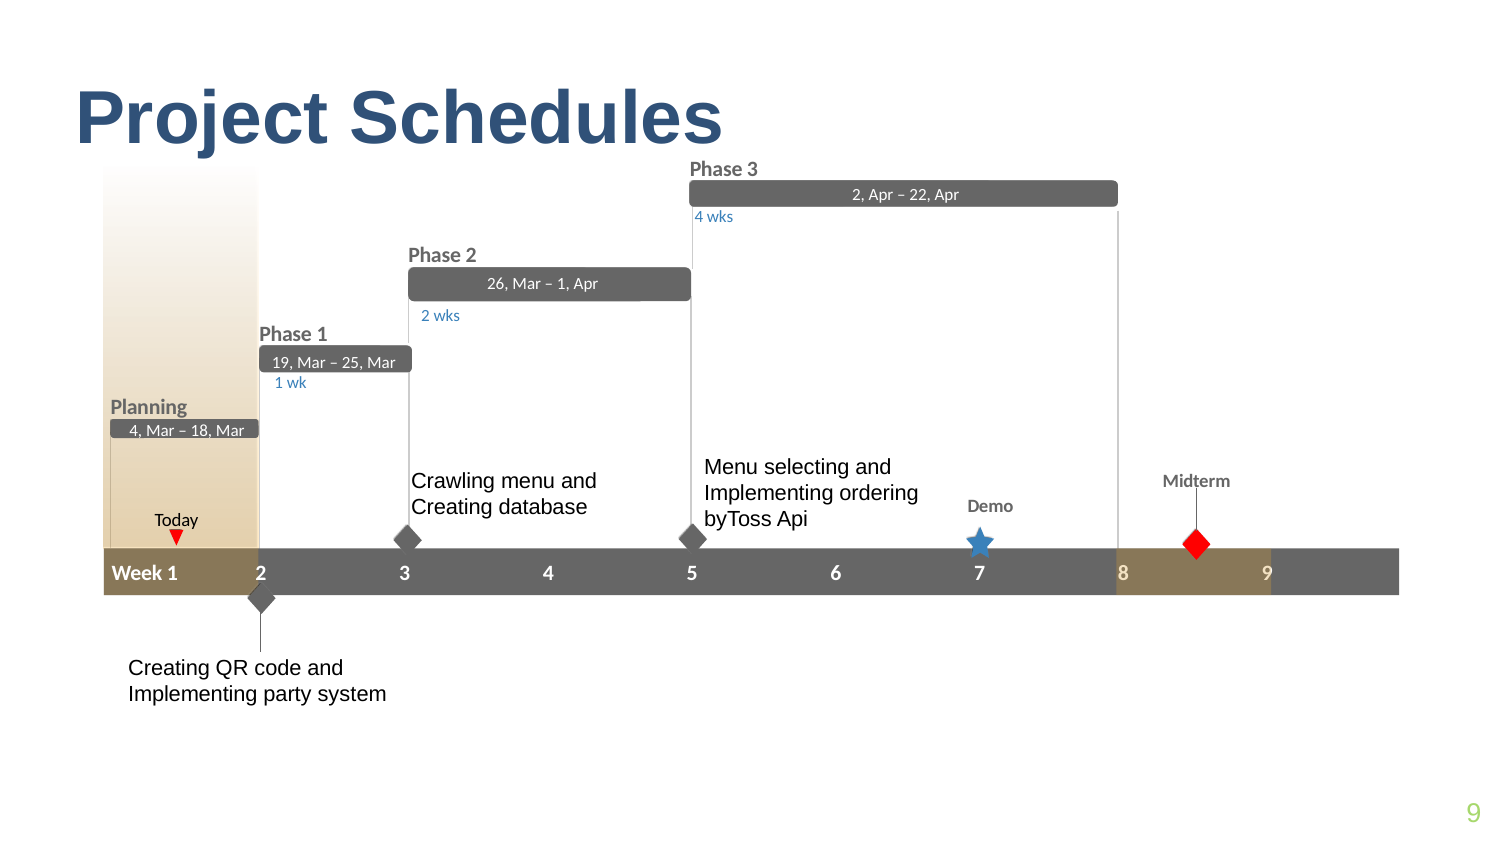

Project Schedules
Phase 3

2, Apr – 22, Apr
4 wks
Phase 2

26, Mar – 1, Apr
2 wks
Phase 1

19, Mar – 25, Mar
1 wk
Planning

4, Mar – 18, Mar
Menu selecting and Implementing ordering byToss Api
Crawling menu and Creating database
Midterm
Demo
Today

Week 1
2
3
4
5
6
7
8
9

Creating QR code and Implementing party system
9